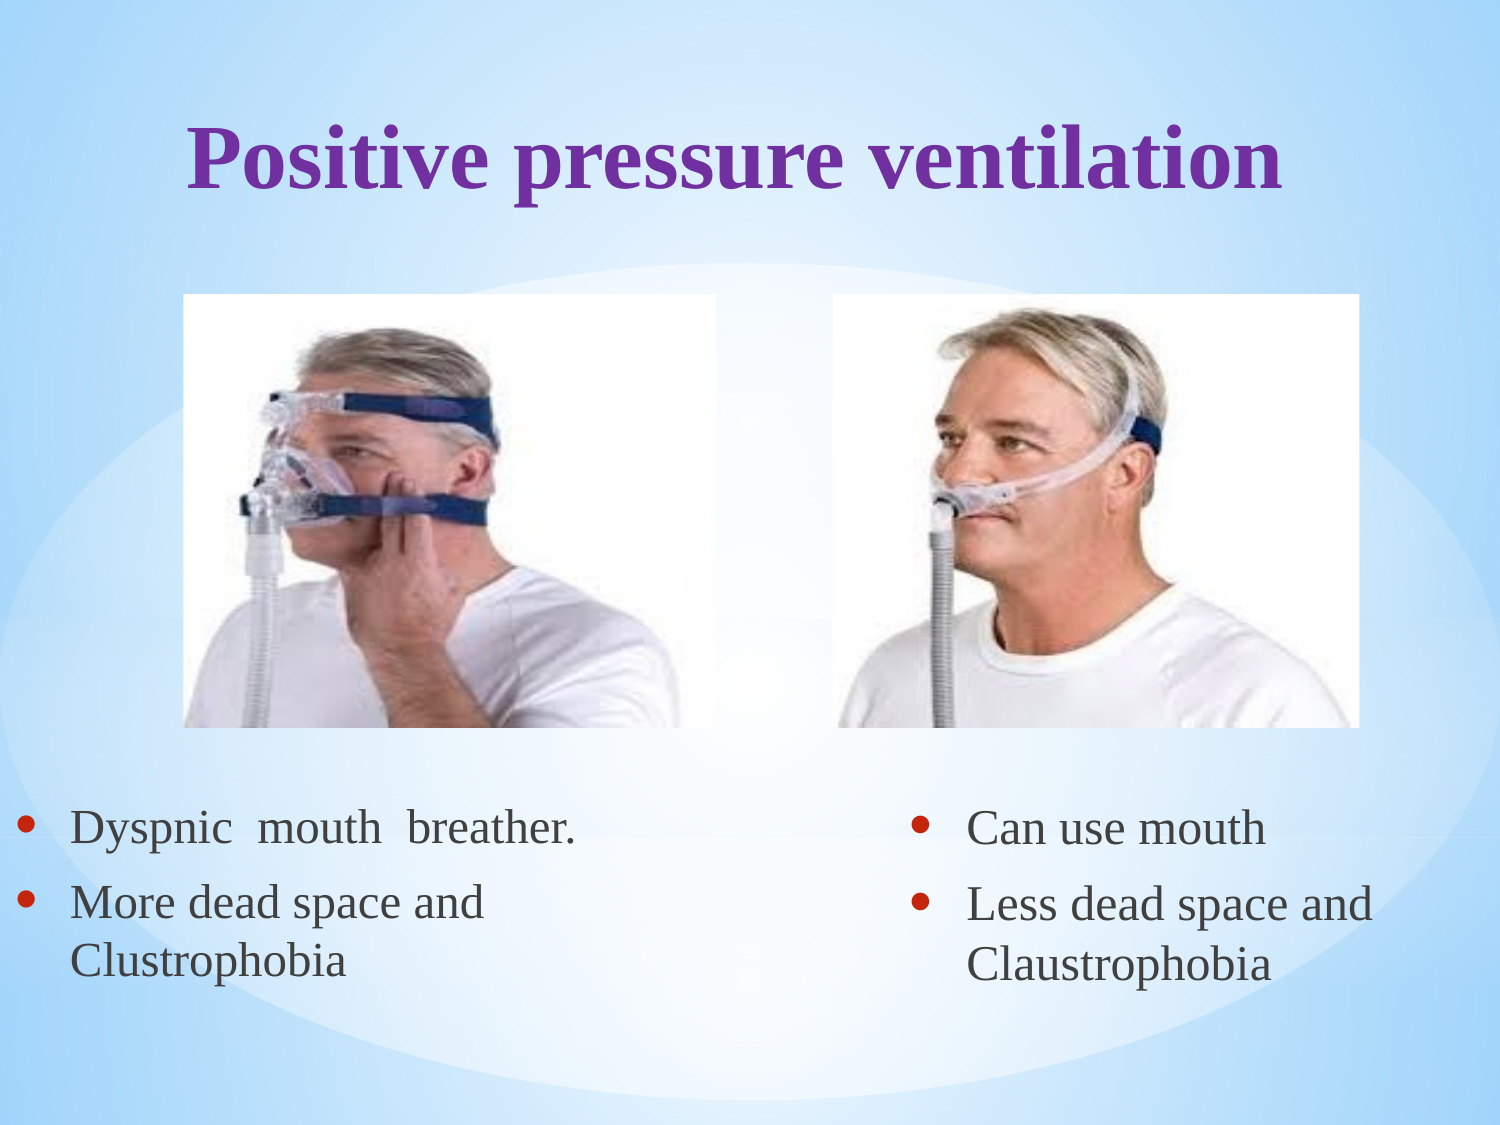

Positive pressure ventilation

Dyspnic  mouth  breather.
More dead space and Clustrophobia

Can use mouth
Less dead space and Claustrophobia